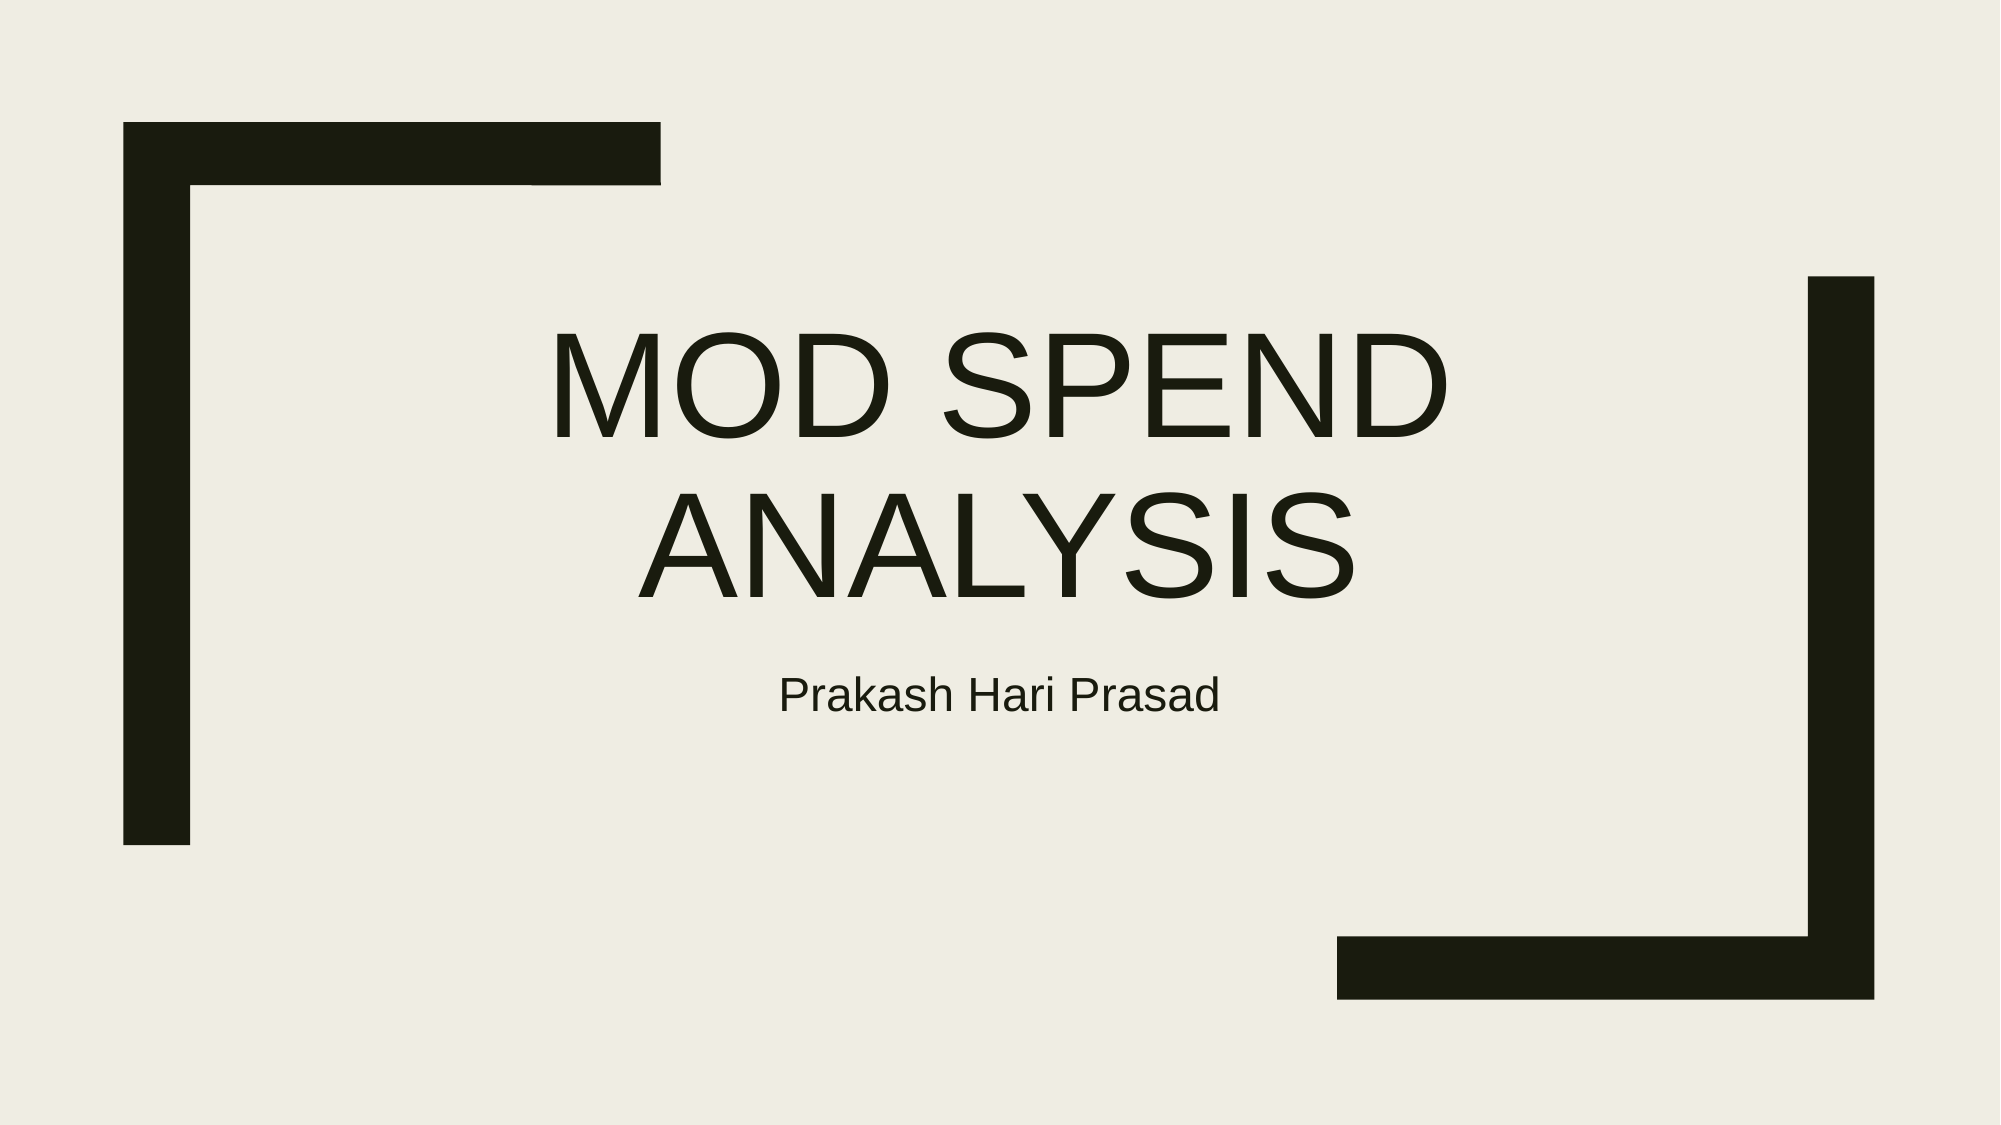

# MOD Spend Analysis
Prakash Hari Prasad